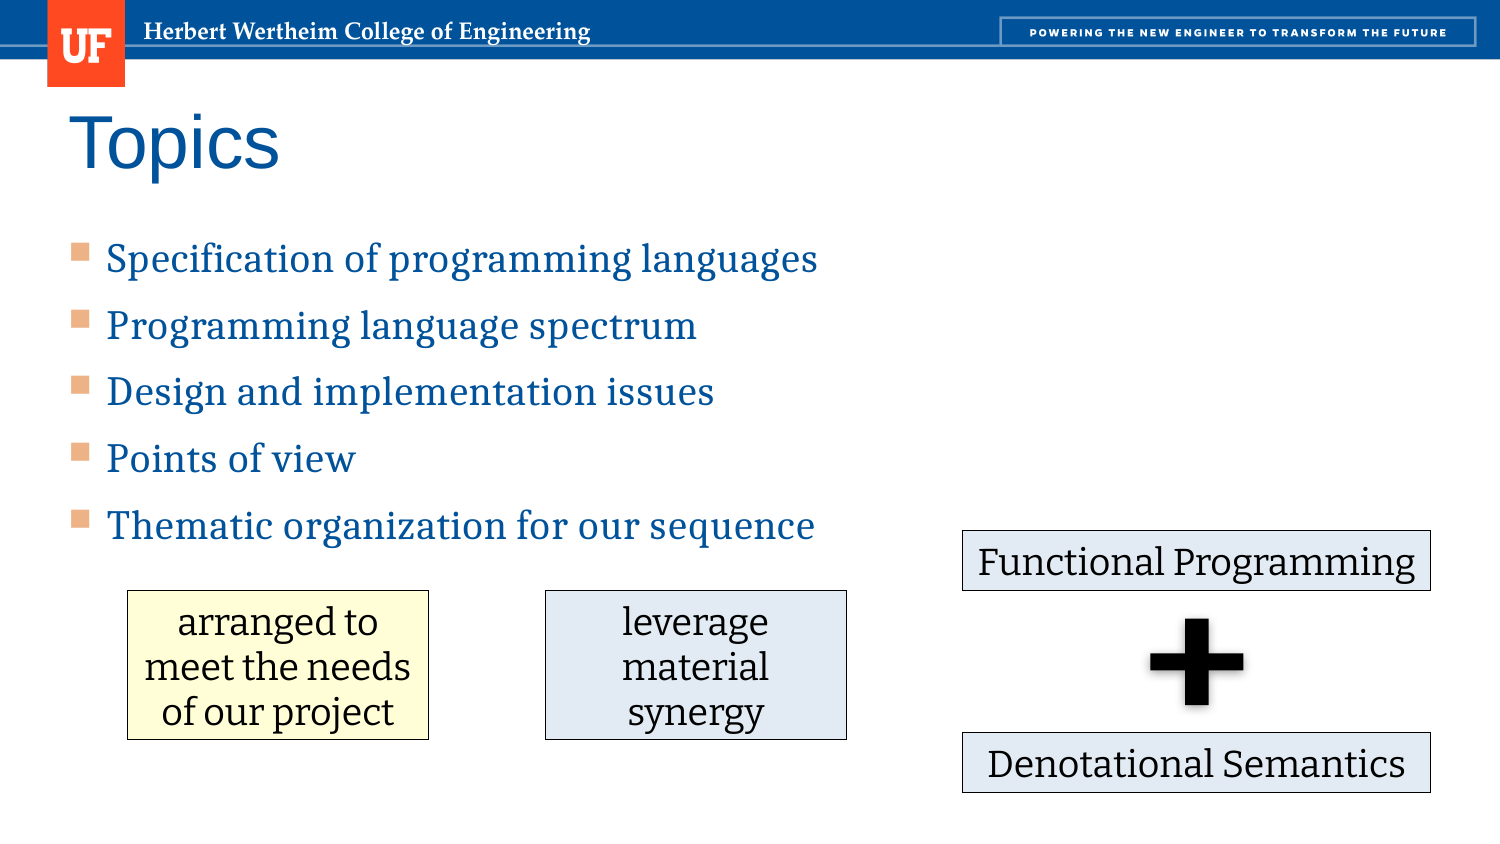

# Topics
Specification of programming languages
Programming language spectrum
Design and implementation issues
Points of view
Thematic organization for our sequence
Functional Programming
arranged to meet the needs of our project
leverage material synergy

Denotational Semantics